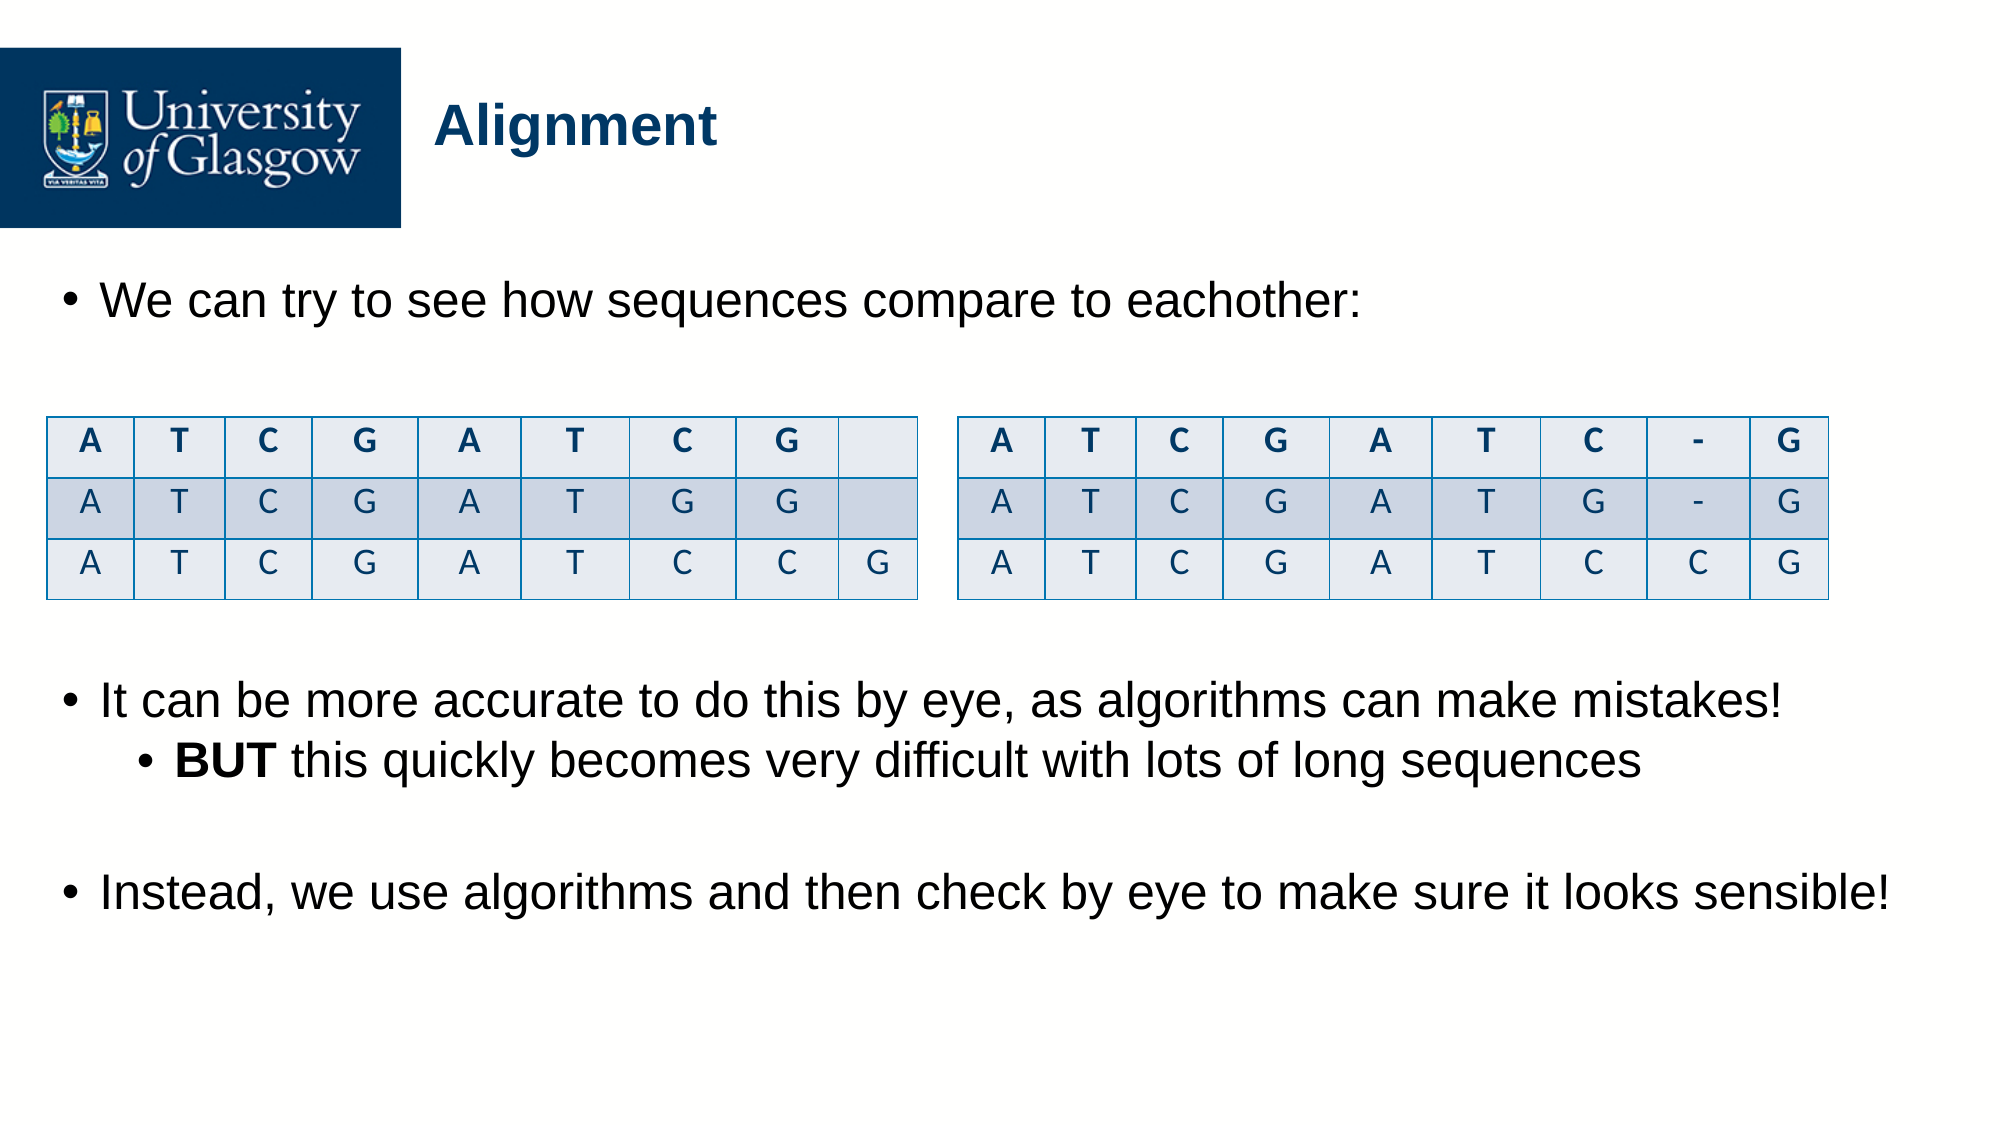

# Alignment
We can try to see how sequences compare to eachother:

| A | T | C | G | A | T | C | G |  |
| --- | --- | --- | --- | --- | --- | --- | --- | --- |
| A | T | C | G | A | T | G | G |  |
| A | T | C | G | A | T | C | C | G |
| A | T | C | G | A | T | C | - | G |
| --- | --- | --- | --- | --- | --- | --- | --- | --- |
| A | T | C | G | A | T | G | - | G |
| A | T | C | G | A | T | C | C | G |
It can be more accurate to do this by eye, as algorithms can make mistakes!
BUT this quickly becomes very difficult with lots of long sequences

Instead, we use algorithms and then check by eye to make sure it looks sensible!